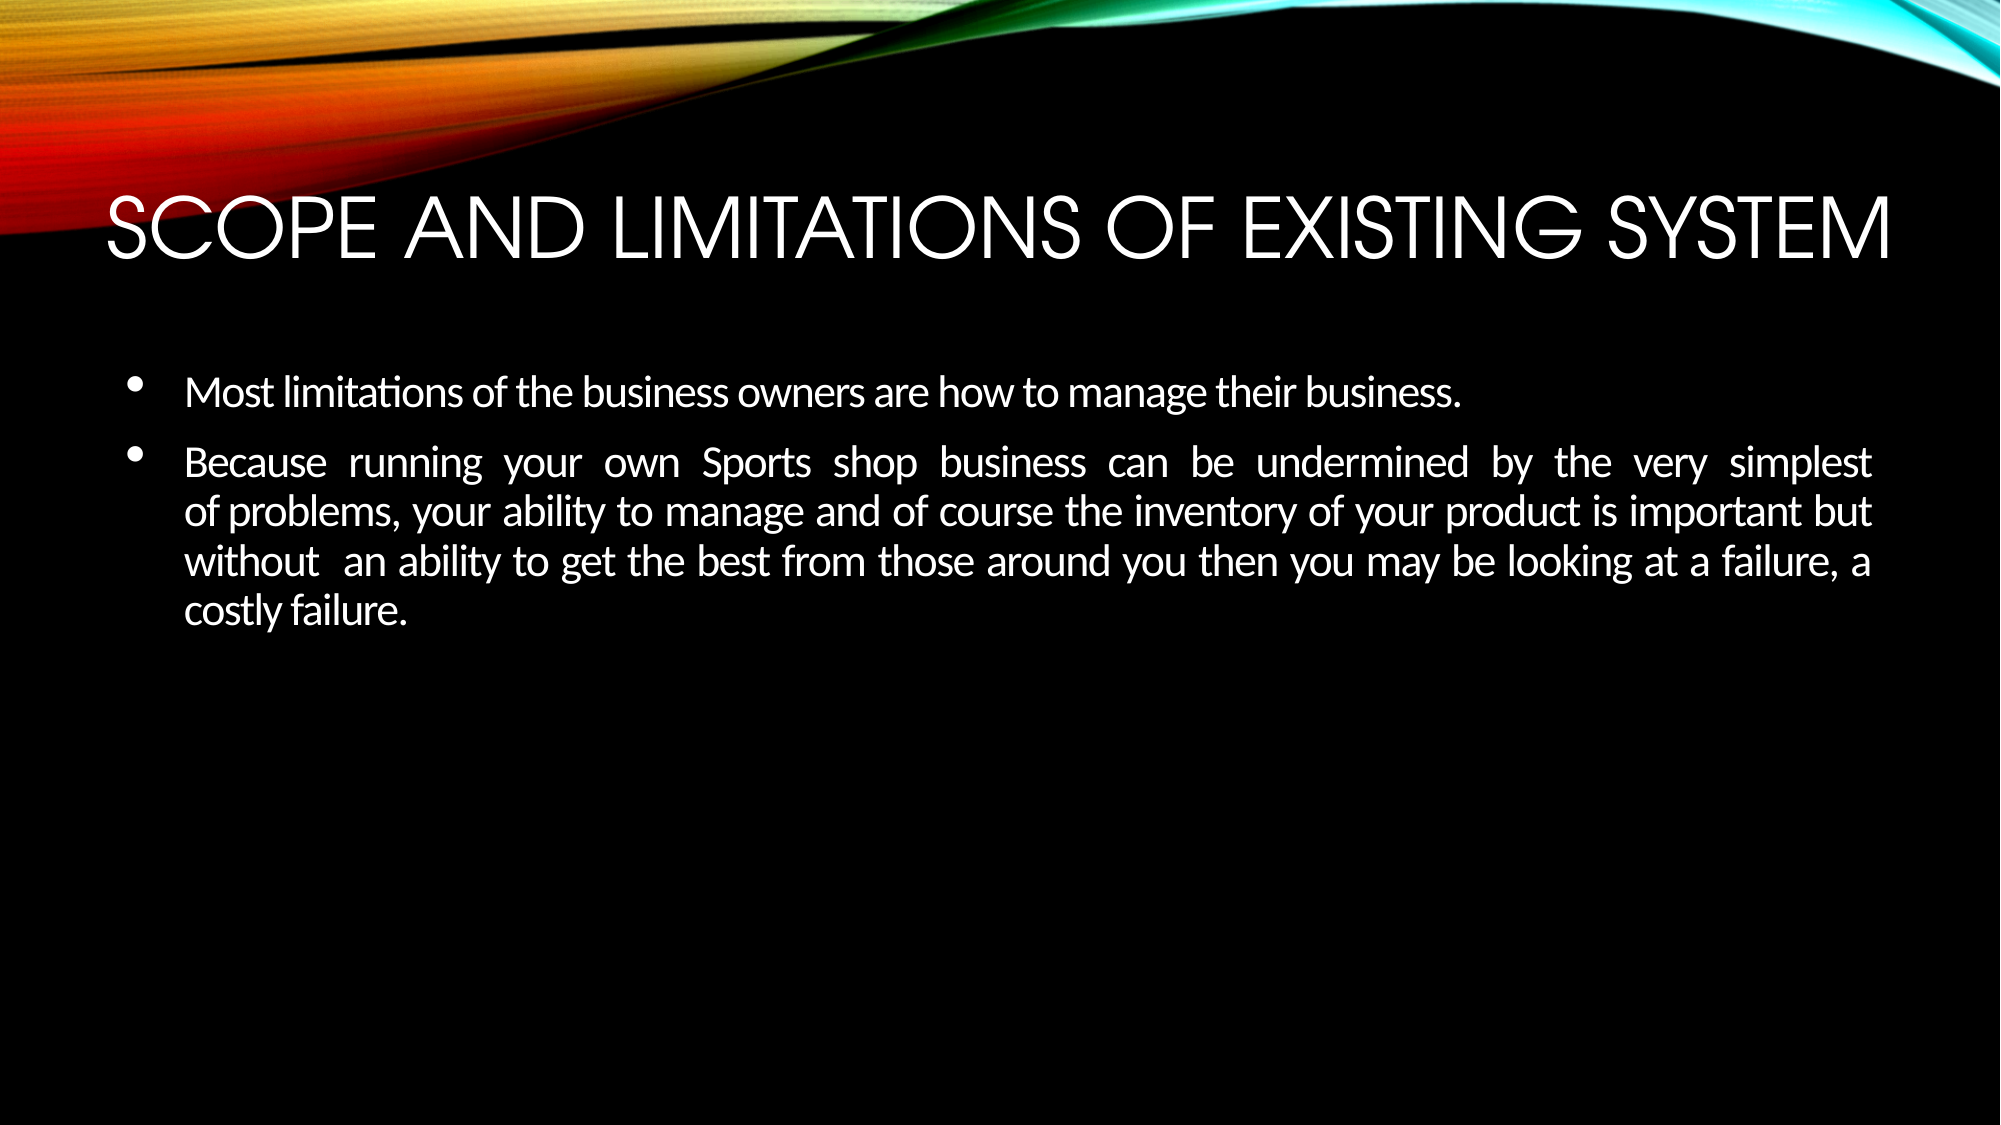

# Scope and limitations of existing system
Most limitations of the business owners are how to manage their business.
Because running your own Sports shop business can be undermined by the very simplest of problems, your ability to manage and of course the inventory of your product is important but without  an ability to get the best from those around you then you may be looking at a failure, a costly failure.